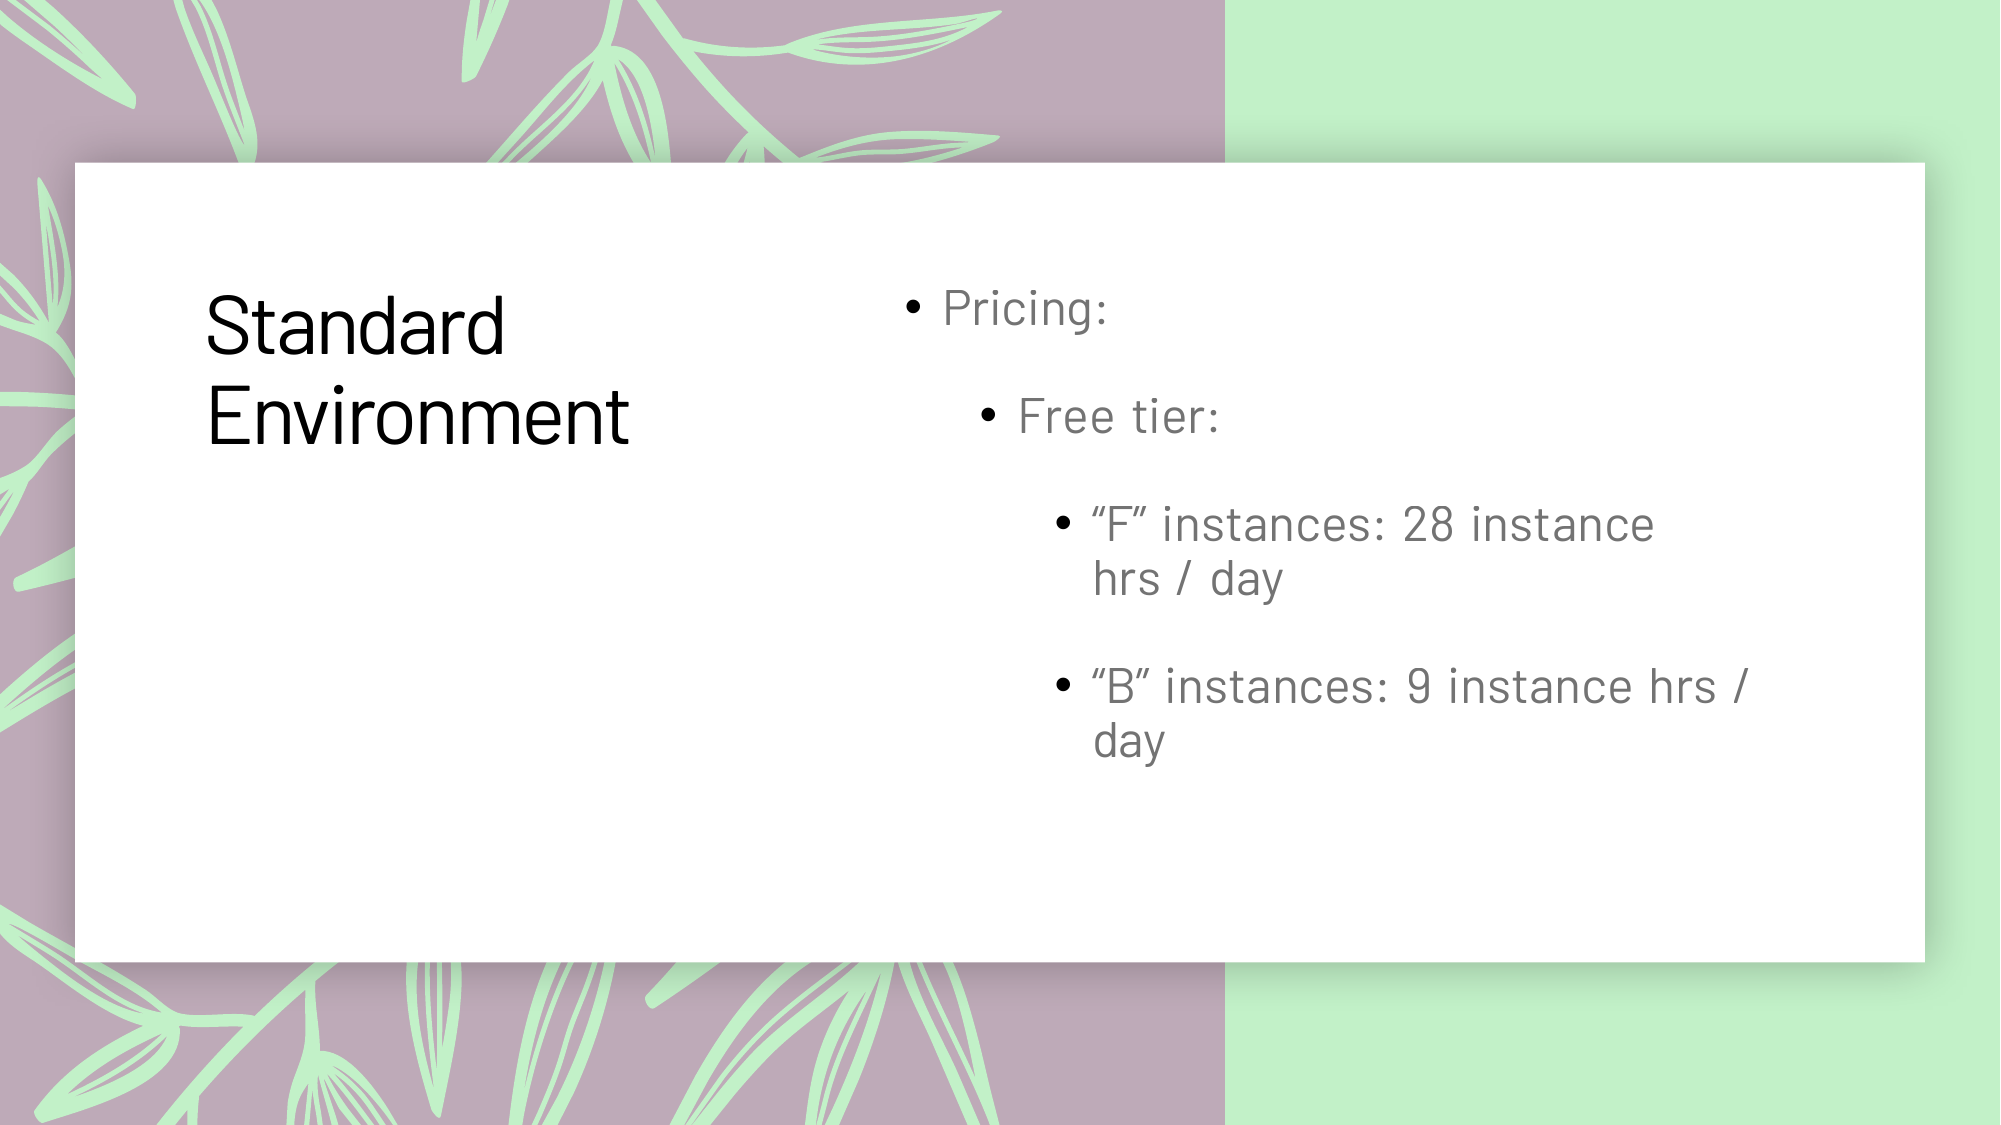

# Standard Environment
Pricing:

Free tier:

“F” instances: 28 instance hrs / day

“B” instances: 9 instance hrs / day